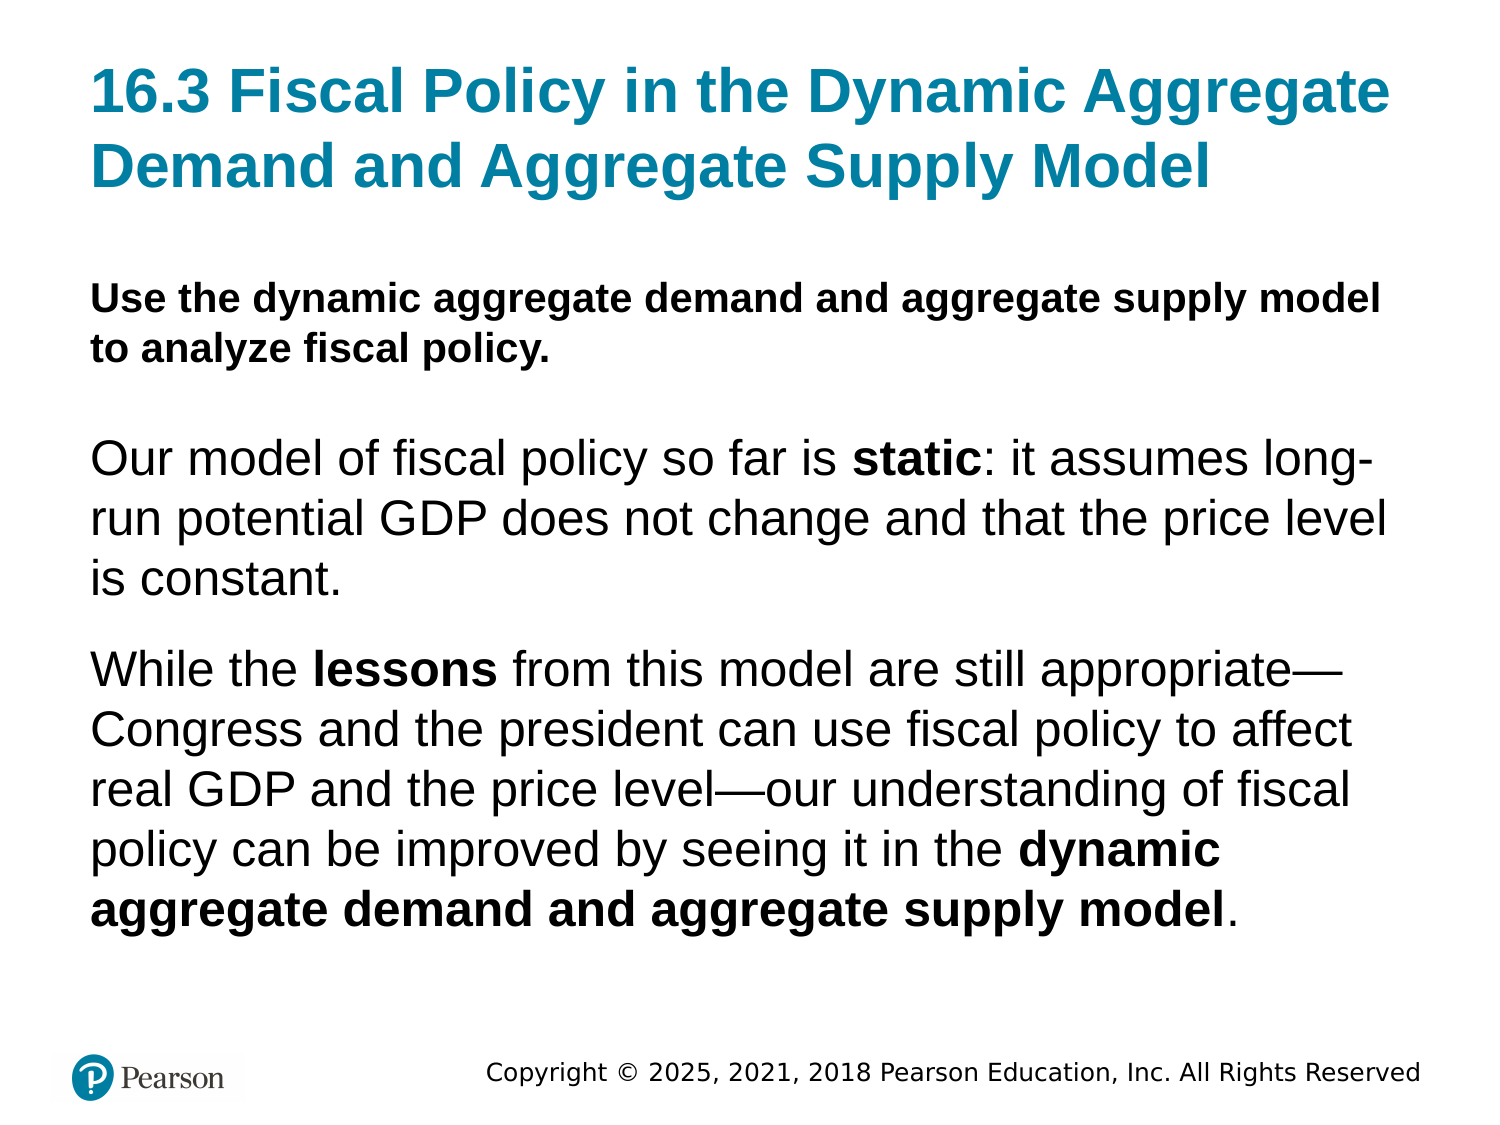

# 16.3 Fiscal Policy in the Dynamic Aggregate Demand and Aggregate Supply Model
Use the dynamic aggregate demand and aggregate supply model to analyze fiscal policy.
Our model of fiscal policy so far is static: it assumes long-run potential G D P does not change and that the price level is constant.
While the lessons from this model are still appropriate—Congress and the president can use fiscal policy to affect real G D P and the price level—our understanding of fiscal policy can be improved by seeing it in the dynamic aggregate demand and aggregate supply model.